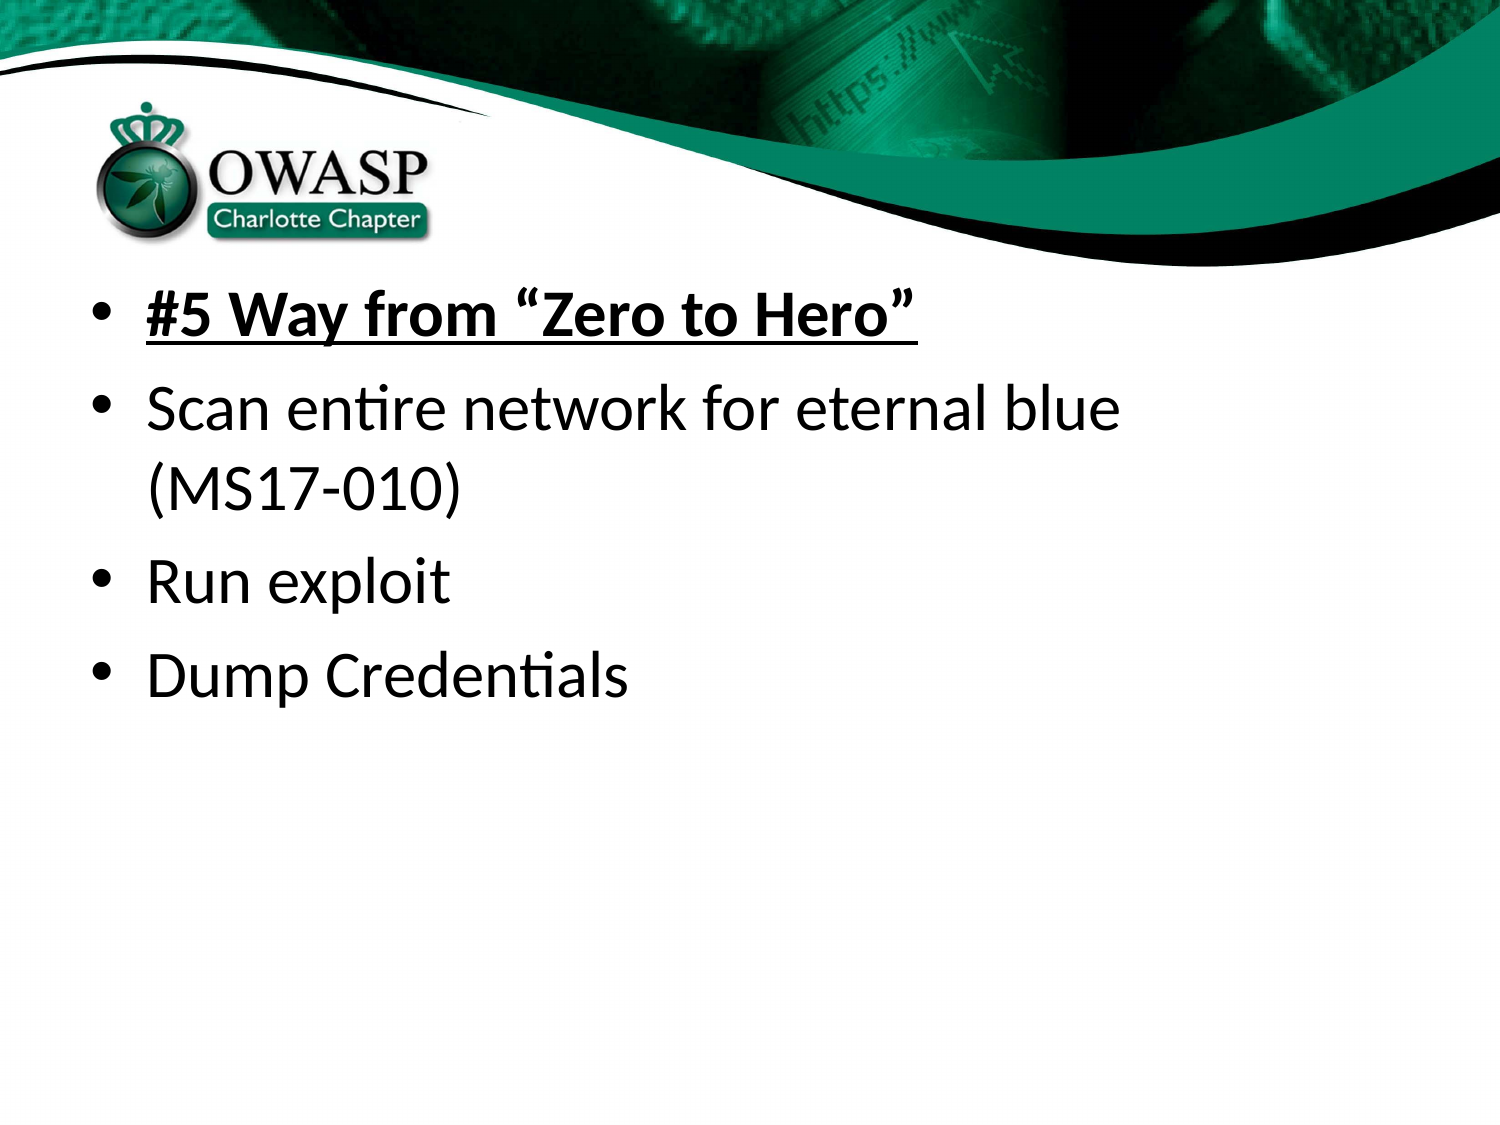

#
#5 Way from “Zero to Hero”
Scan entire network for eternal blue       (MS17-010)
Run exploit
Dump Credentials